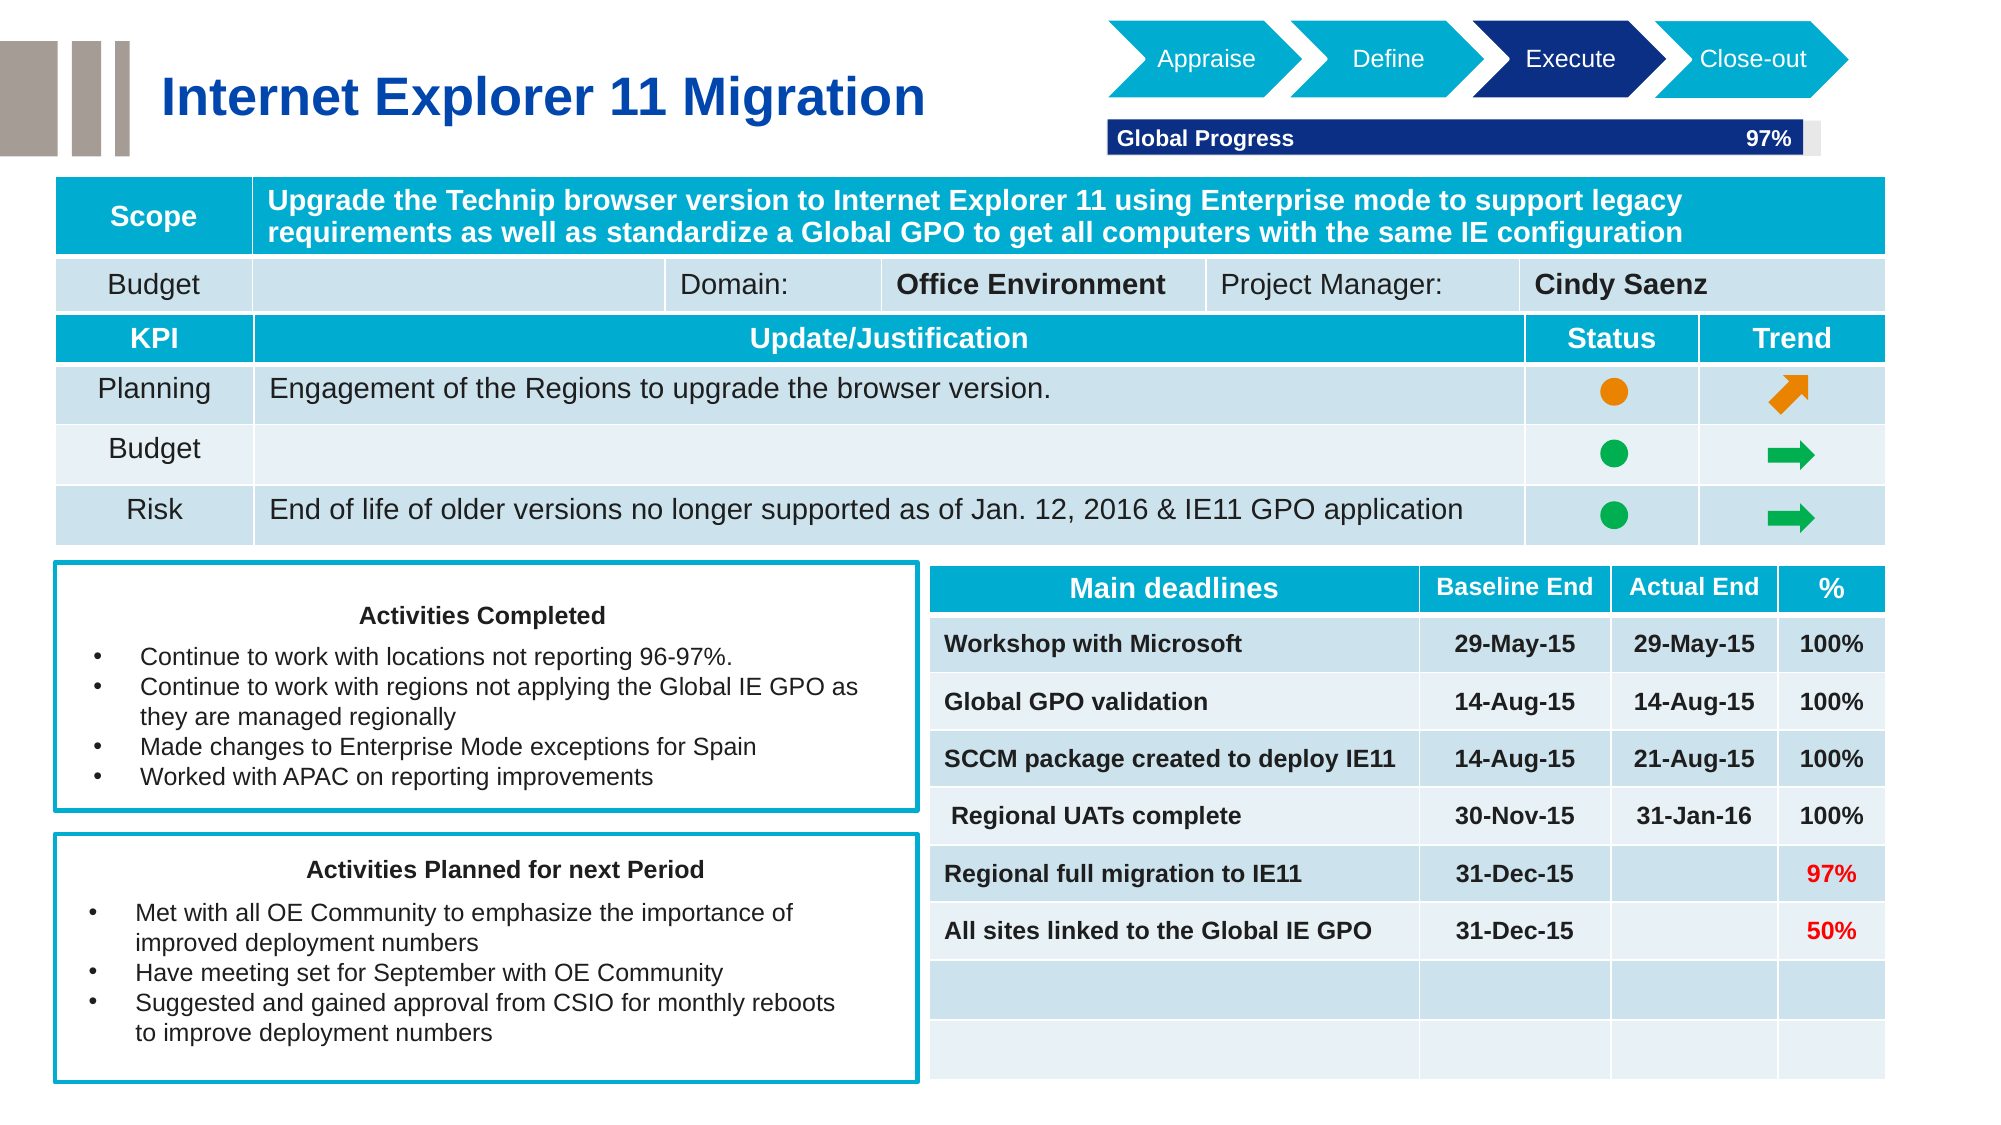

Appraise

Define

Execute

Close-out

Internet Explorer 11 Migration
0% < deviation < 20%

Global Progress
97%

deviation ≥ 20%

| Scope | Upgrade the Technip browser version to Internet Explorer 11 using Enterprise mode to support legacy requirements as well as standardize a Global GPO to get all computers with the same IE configuration |  |  |  |  |
| --- | --- | --- | --- | --- | --- |
| Budget |  | Domain: | Office Environment | Project Manager: | Cindy Saenz |

| KPI | Update/Justification | Status | Trend |
| --- | --- | --- | --- |
| Planning | Engagement of the Regions to upgrade the browser version. |  |  |
| Budget |  |  |  |
| Risk | End of life of older versions no longer supported as of Jan. 12, 2016 & IE11 GPO application |  |  |

| Main deadlines | Baseline End | Actual End | % |
| --- | --- | --- | --- |
| Workshop with Microsoft | 29-May-15 | 29-May-15 | 100% |
| Global GPO validation | 14-Aug-15 | 14-Aug-15 | 100% |
| SCCM package created to deploy IE11 | 14-Aug-15 | 21-Aug-15 | 100% |
| Regional UATs complete | 30-Nov-15 | 31-Jan-16 | 100% |
| Regional full migration to IE11 | 31-Dec-15 |  | 97% |
| All sites linked to the Global IE GPO | 31-Dec-15 |  | 50% |
|  |  |  |  |
|  |  |  |  |
Activities Completed
Continue to work with locations not reporting 96-97%.
Continue to work with regions not applying the Global IE GPO as they are managed regionally
Made changes to Enterprise Mode exceptions for Spain
Worked with APAC on reporting improvements

Activities Planned for next Period
Met with all OE Community to emphasize the importance of improved deployment numbers
Have meeting set for September with OE Community
Suggested and gained approval from CSIO for monthly reboots to improve deployment numbers

41